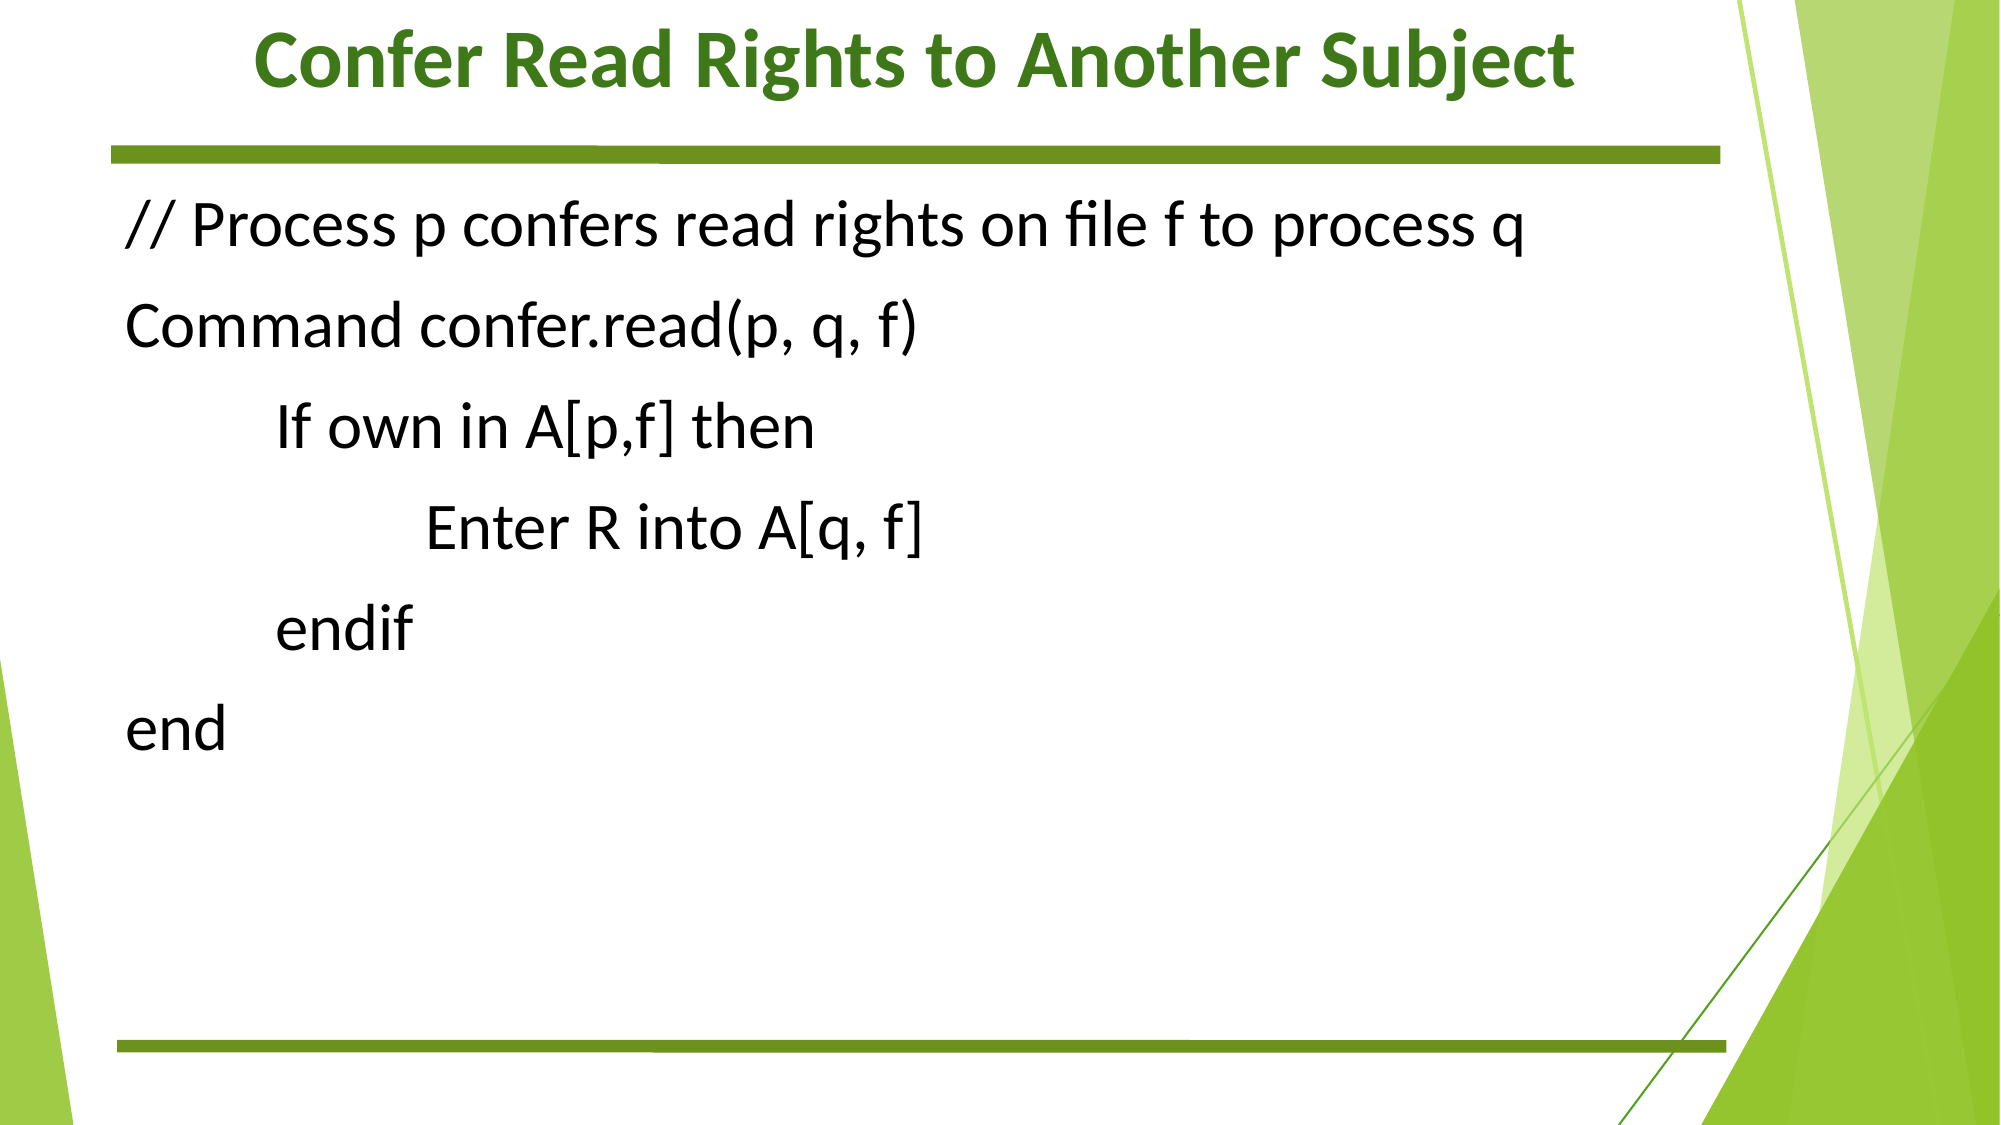

# Confer Read Rights to Another Subject
// Process p confers read rights on file f to process q
Command confer.read(p, q, f)
	If own in A[p,f] then
		Enter R into A[q, f]
	endif
end